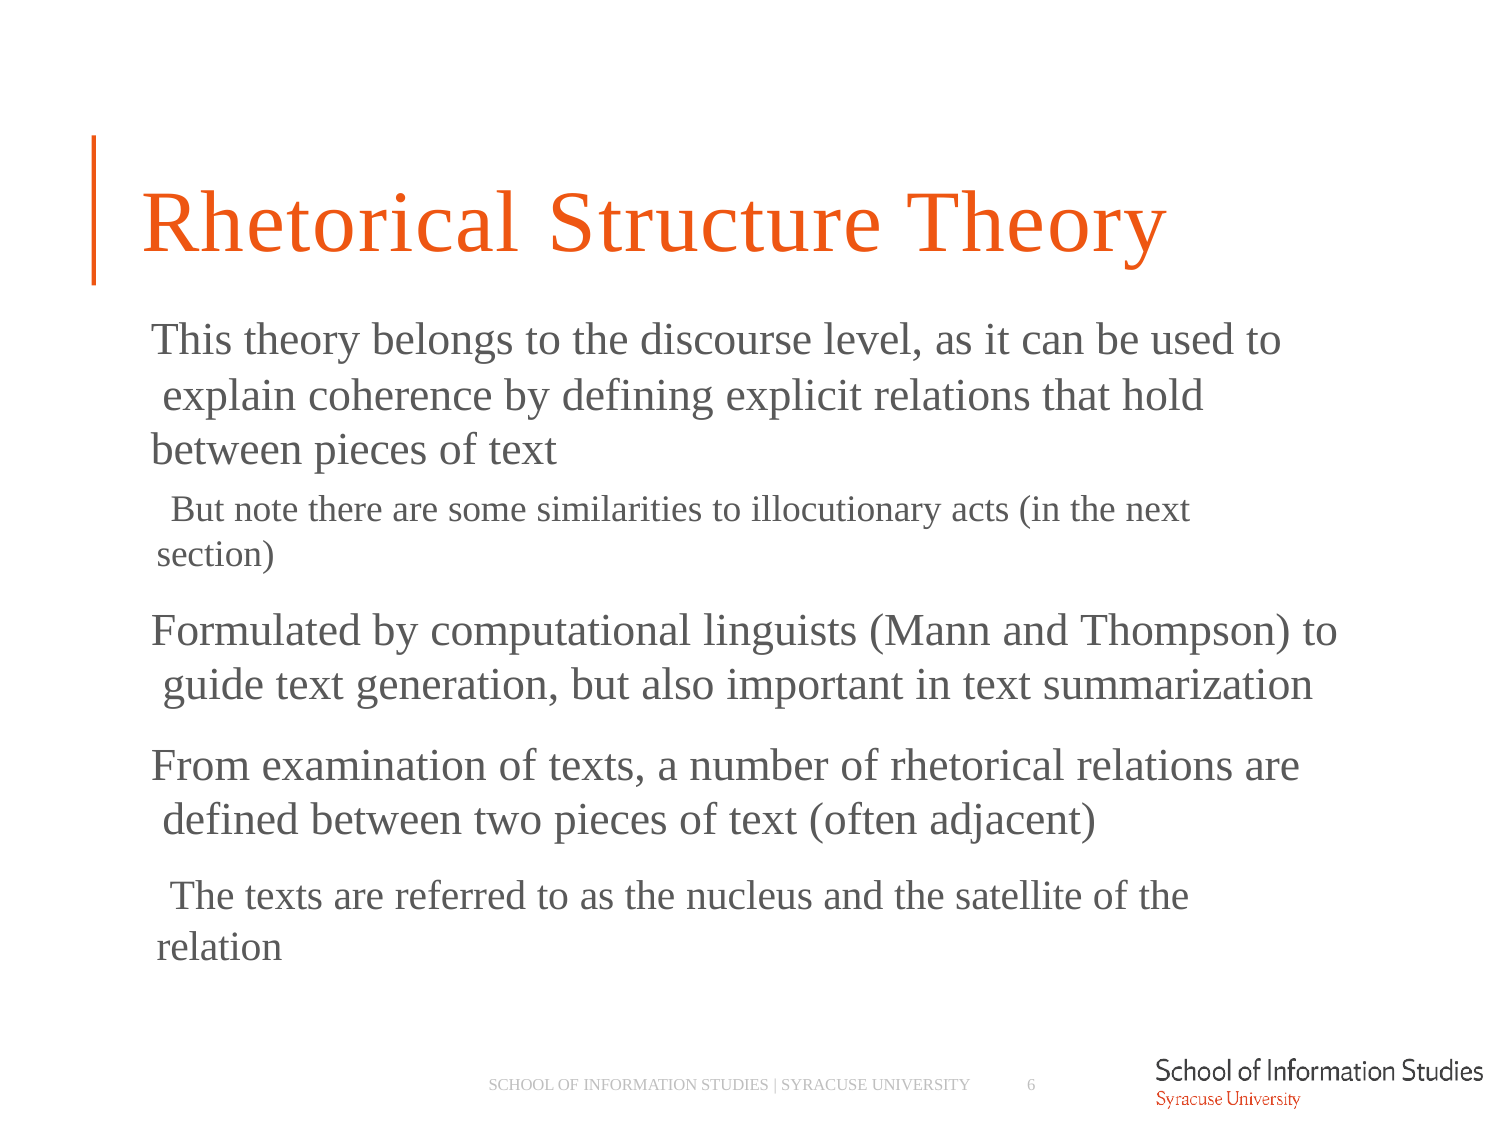

# Rhetorical Structure Theory
This theory belongs to the discourse level, as it can be used to  explain coherence by defining explicit relations that hold  between pieces of text
­ But note there are some similarities to illocutionary acts (in the next section)
Formulated by computational linguists (Mann and Thompson) to  guide text generation, but also important in text summarization
From examination of texts, a number of rhetorical relations are  defined between two pieces of text (often adjacent)
­ The texts are referred to as the nucleus and the satellite of the relation
SCHOOL OF INFORMATION STUDIES | SYRACUSE UNIVERSITY
6